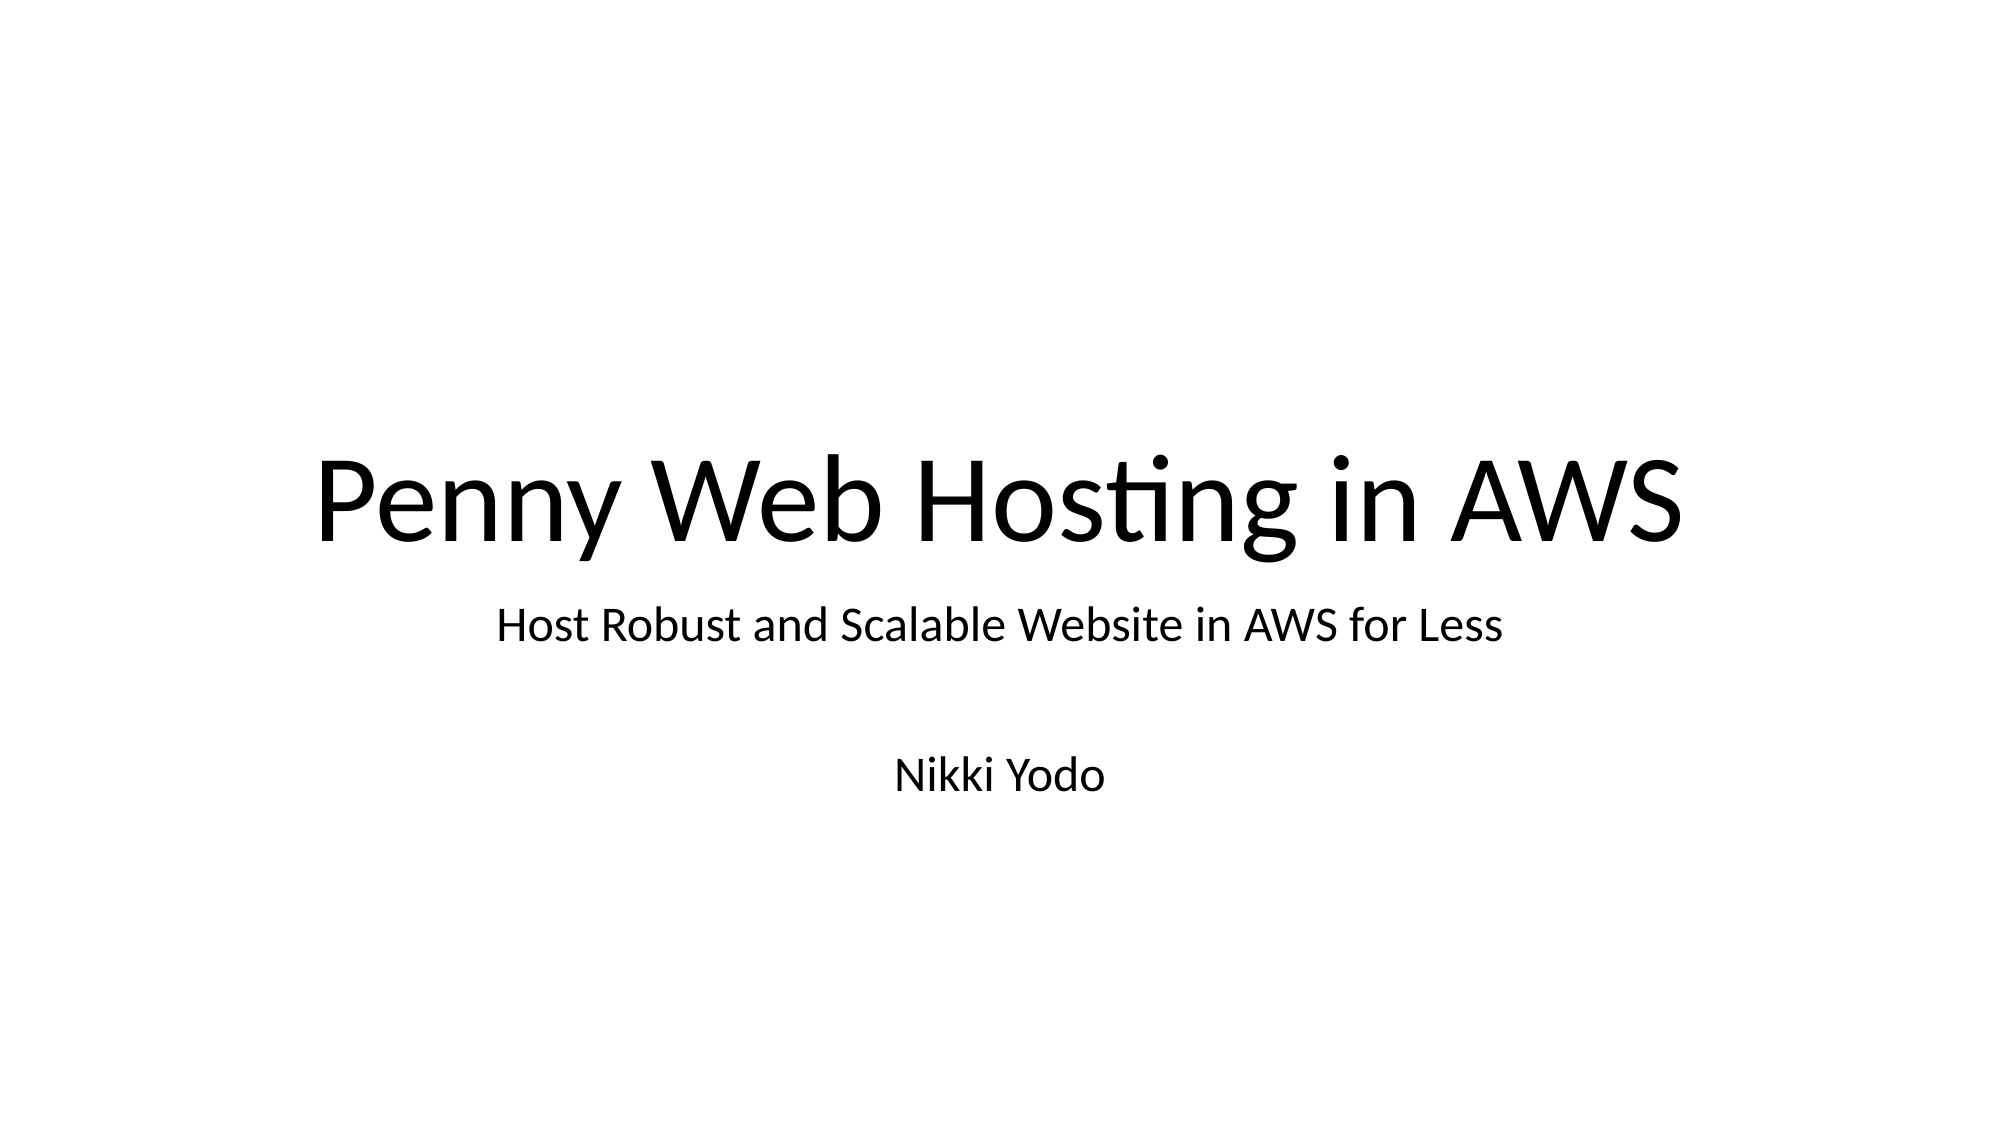

# Penny Web Hosting in AWS
Host Robust and Scalable Website in AWS for Less

Nikki Yodo